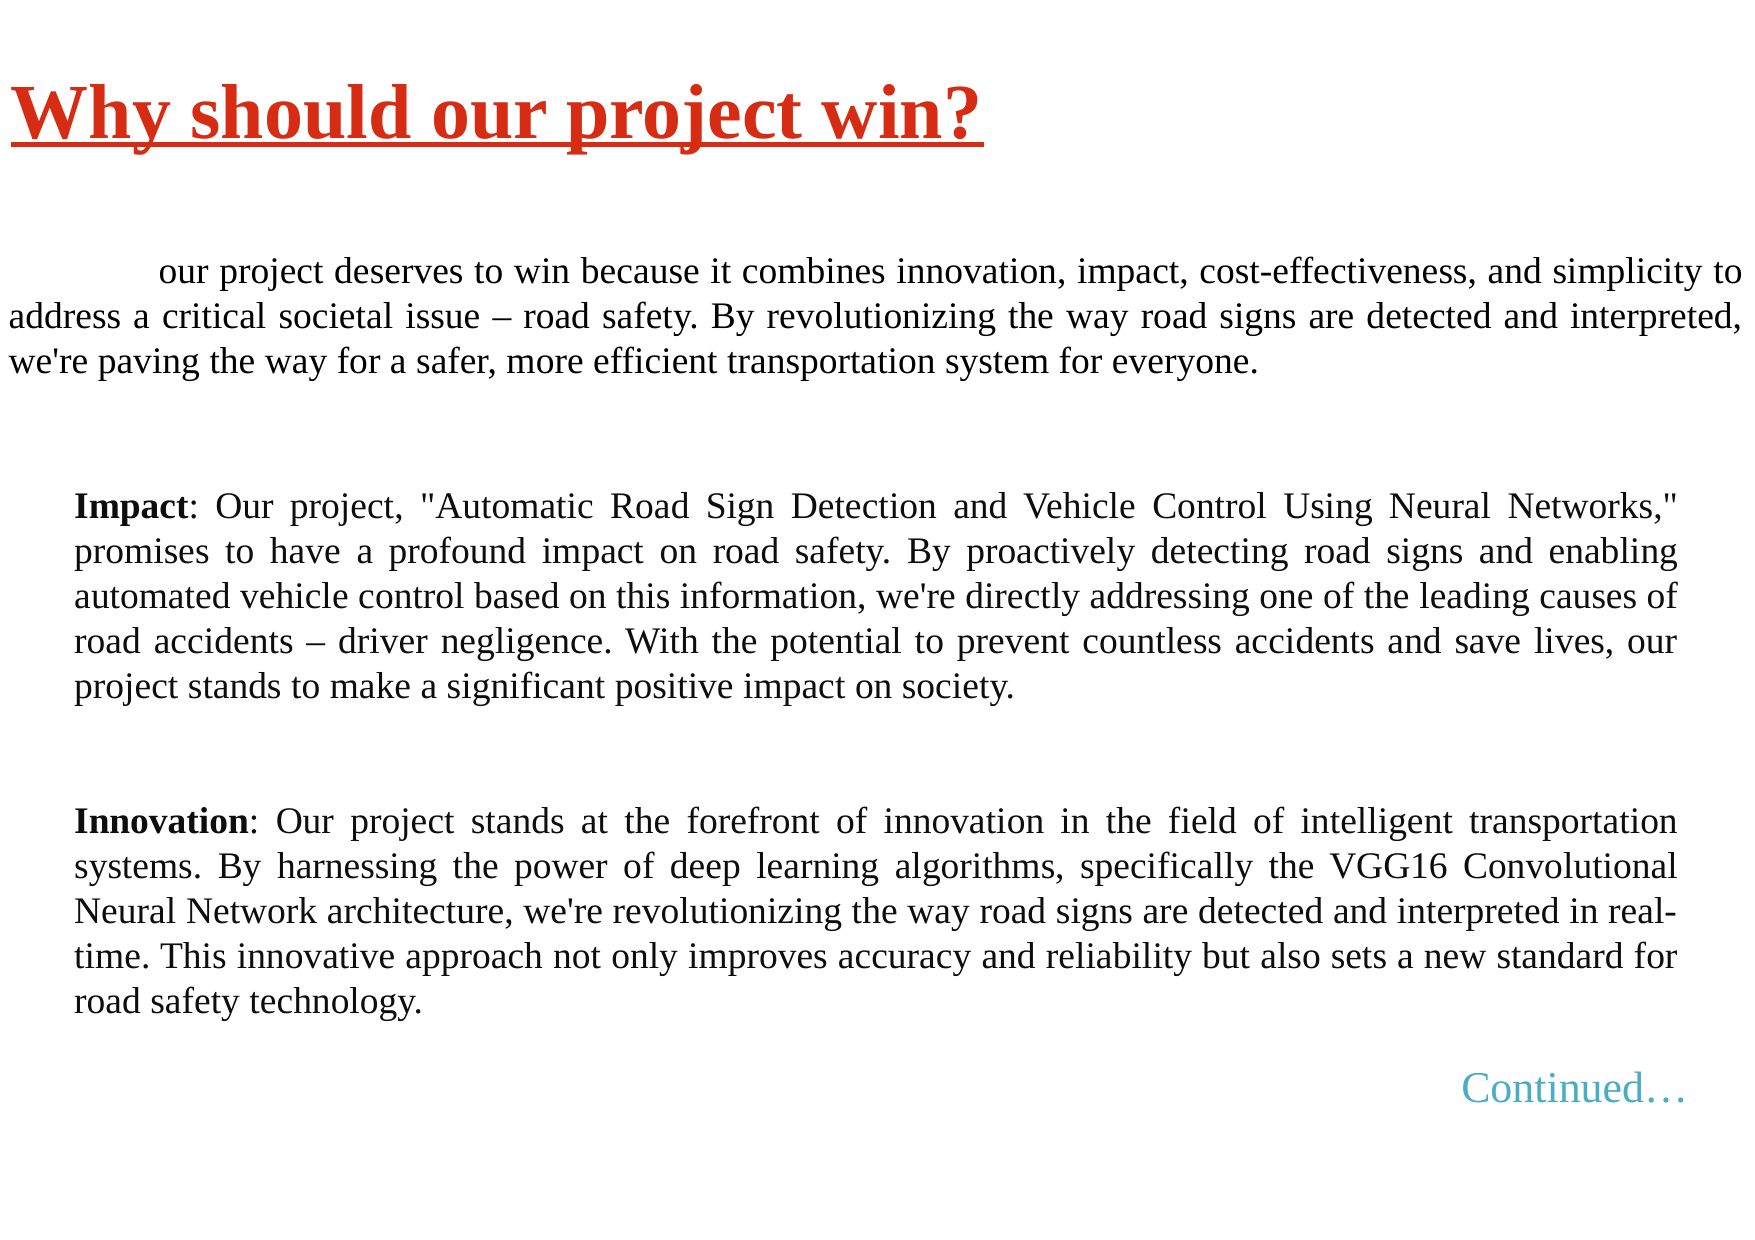

Why should our project win?
	our project deserves to win because it combines innovation, impact, cost-effectiveness, and simplicity to address a critical societal issue – road safety. By revolutionizing the way road signs are detected and interpreted, we're paving the way for a safer, more efficient transportation system for everyone.
Impact: Our project, "Automatic Road Sign Detection and Vehicle Control Using Neural Networks," promises to have a profound impact on road safety. By proactively detecting road signs and enabling automated vehicle control based on this information, we're directly addressing one of the leading causes of road accidents – driver negligence. With the potential to prevent countless accidents and save lives, our project stands to make a significant positive impact on society.

Innovation: Our project stands at the forefront of innovation in the field of intelligent transportation systems. By harnessing the power of deep learning algorithms, specifically the VGG16 Convolutional Neural Network architecture, we're revolutionizing the way road signs are detected and interpreted in real-time. This innovative approach not only improves accuracy and reliability but also sets a new standard for road safety technology.
Continued…